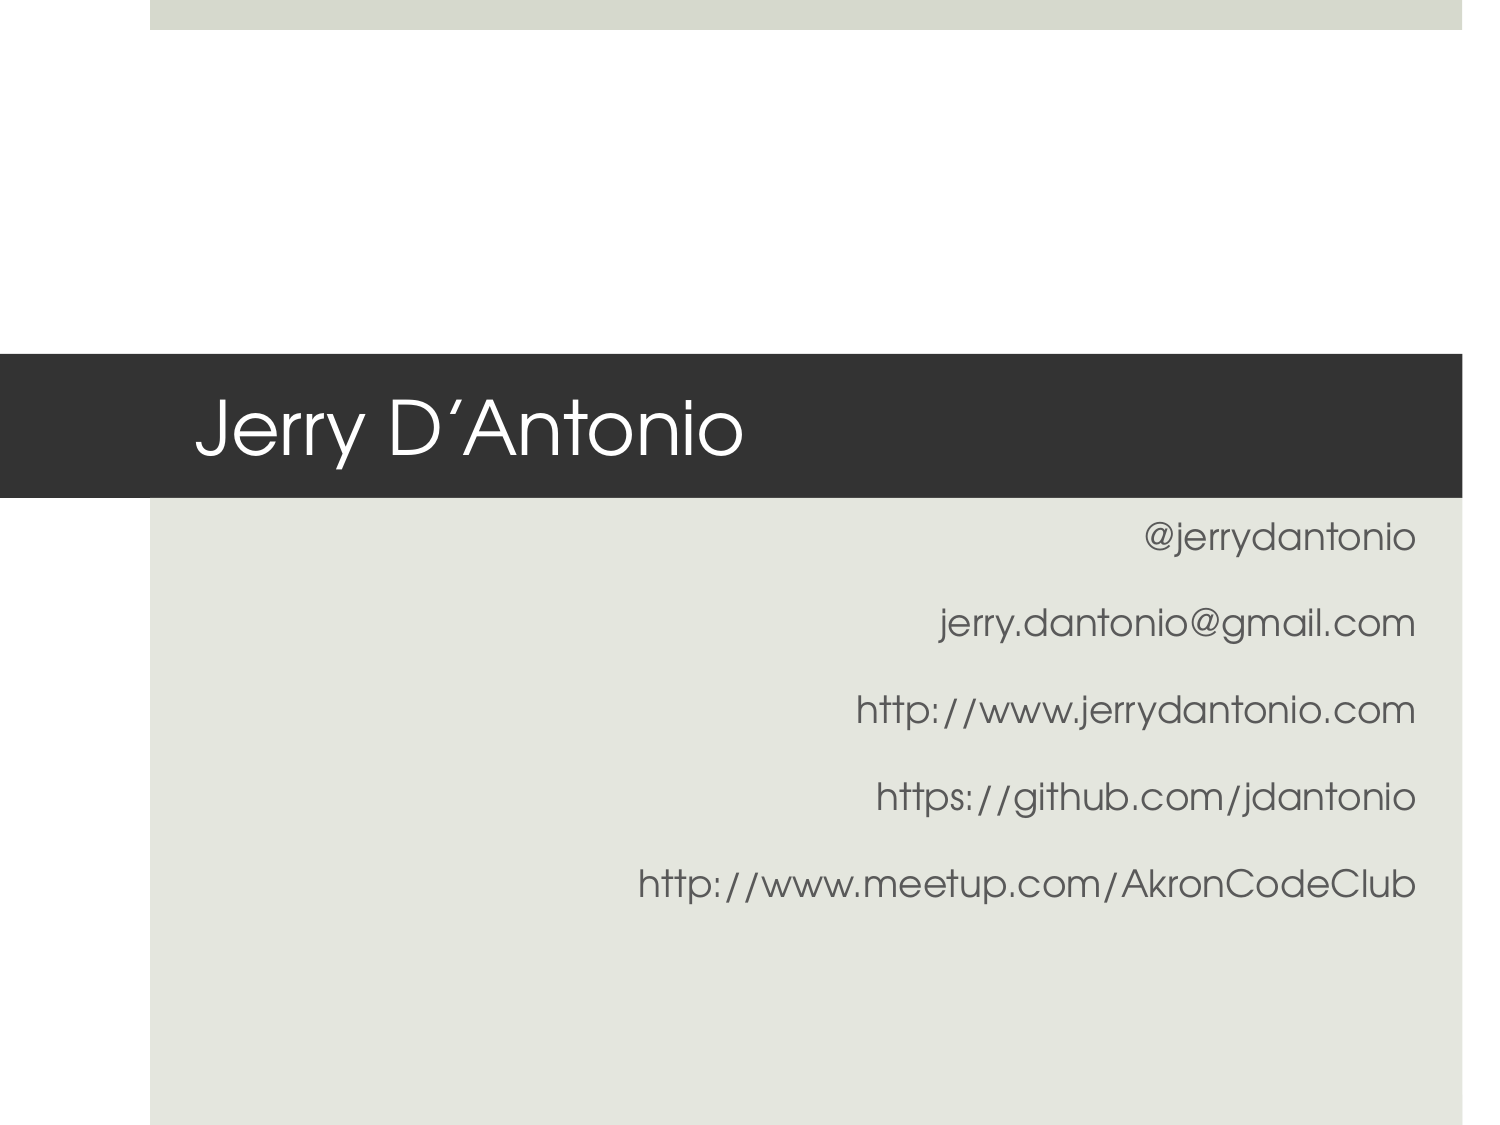

# Jerry D’Antonio
@jerrydantonio
jerry.dantonio@gmail.com
http://www.jerrydantonio.com
https://github.com/jdantonio
http://www.meetup.com/AkronCodeClub